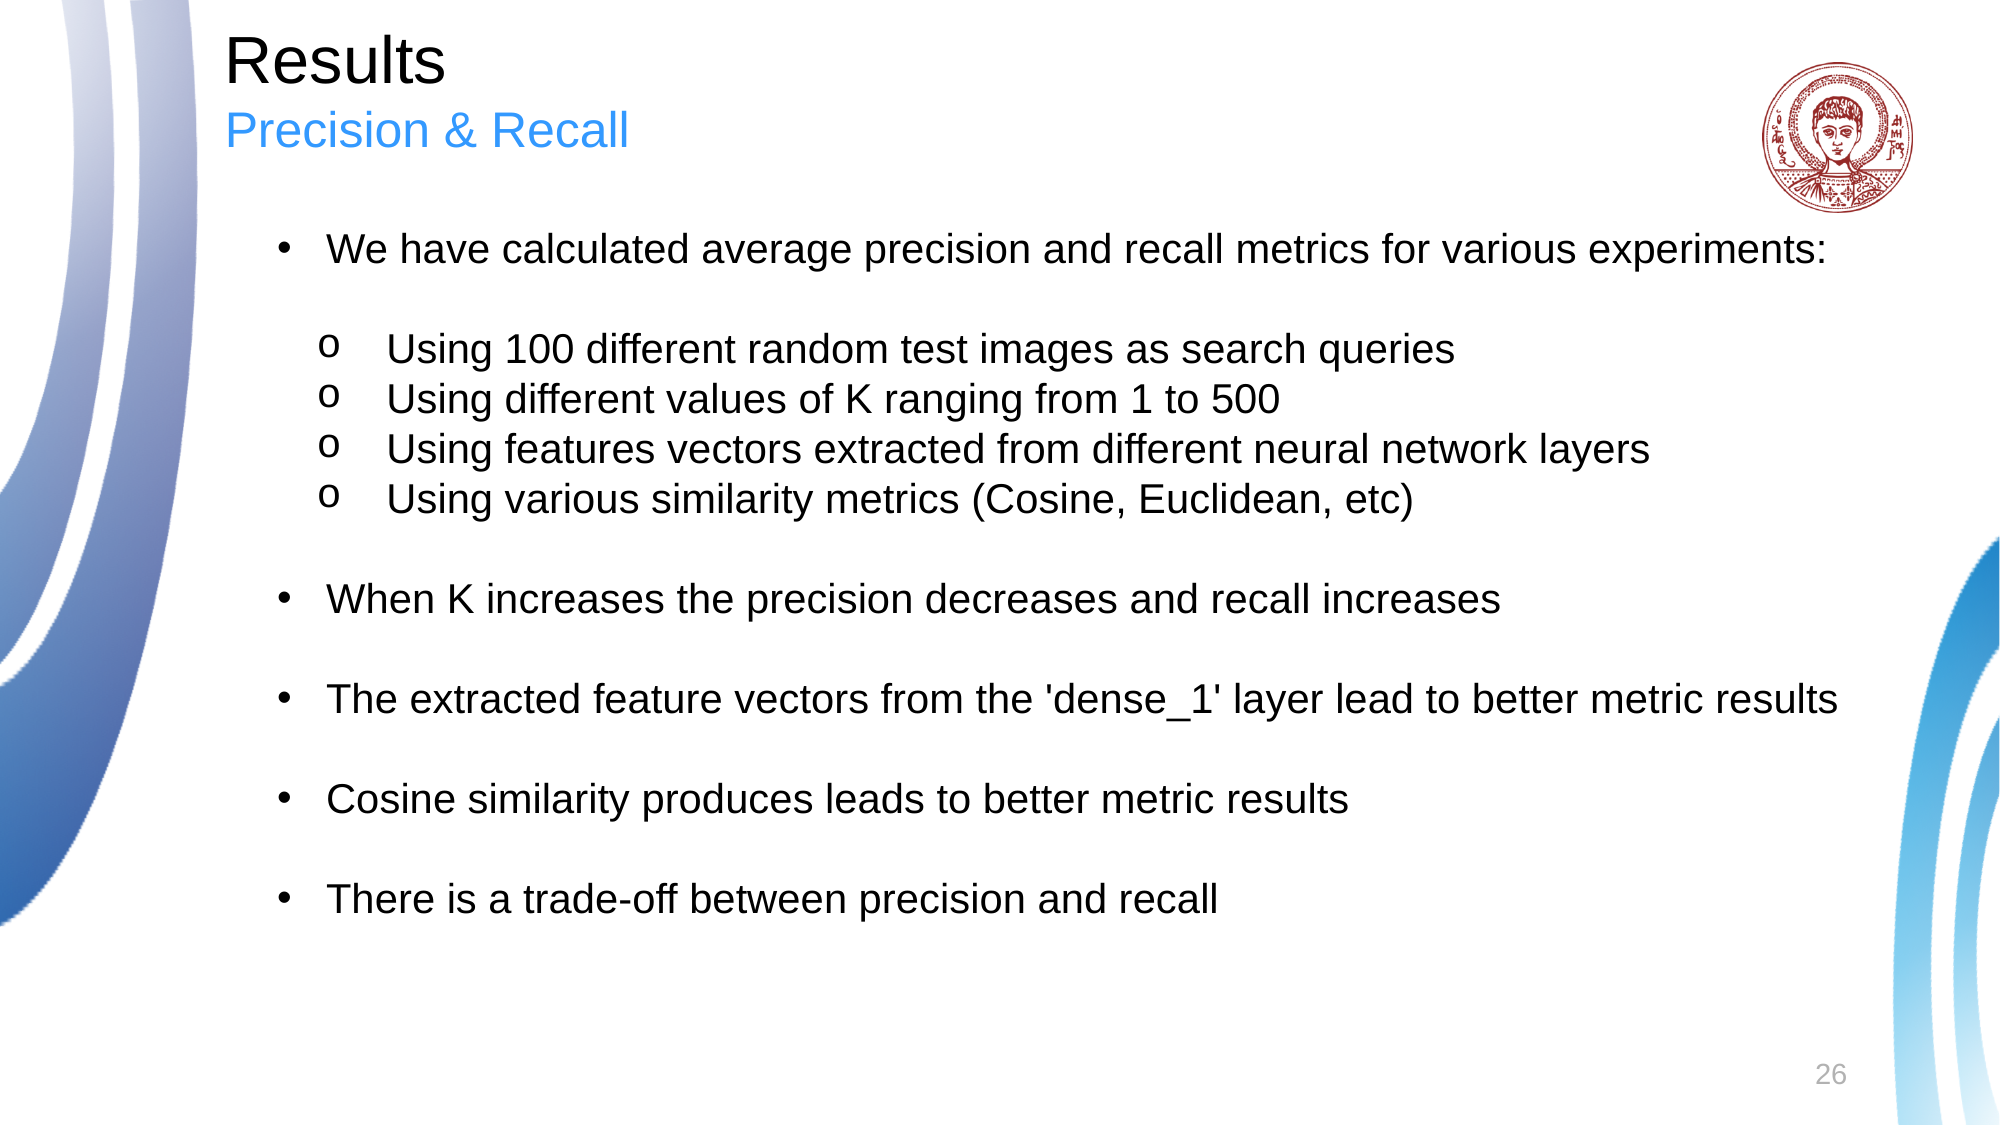

Results
Precision & Recall
   We have calculated average precision and recall metrics for various experiments:

   Using 100 different random test images as search queries
   Using different values of K ranging from 1 to 500
   Using features vectors extracted from different neural network layers
   Using various similarity metrics (Cosine, Euclidean, etc)

   When K increases the precision decreases and recall increases

   The extracted feature vectors from the 'dense_1' layer lead to better metric results

   Cosine similarity produces leads to better metric results

   There is a trade-off between precision and recall
26